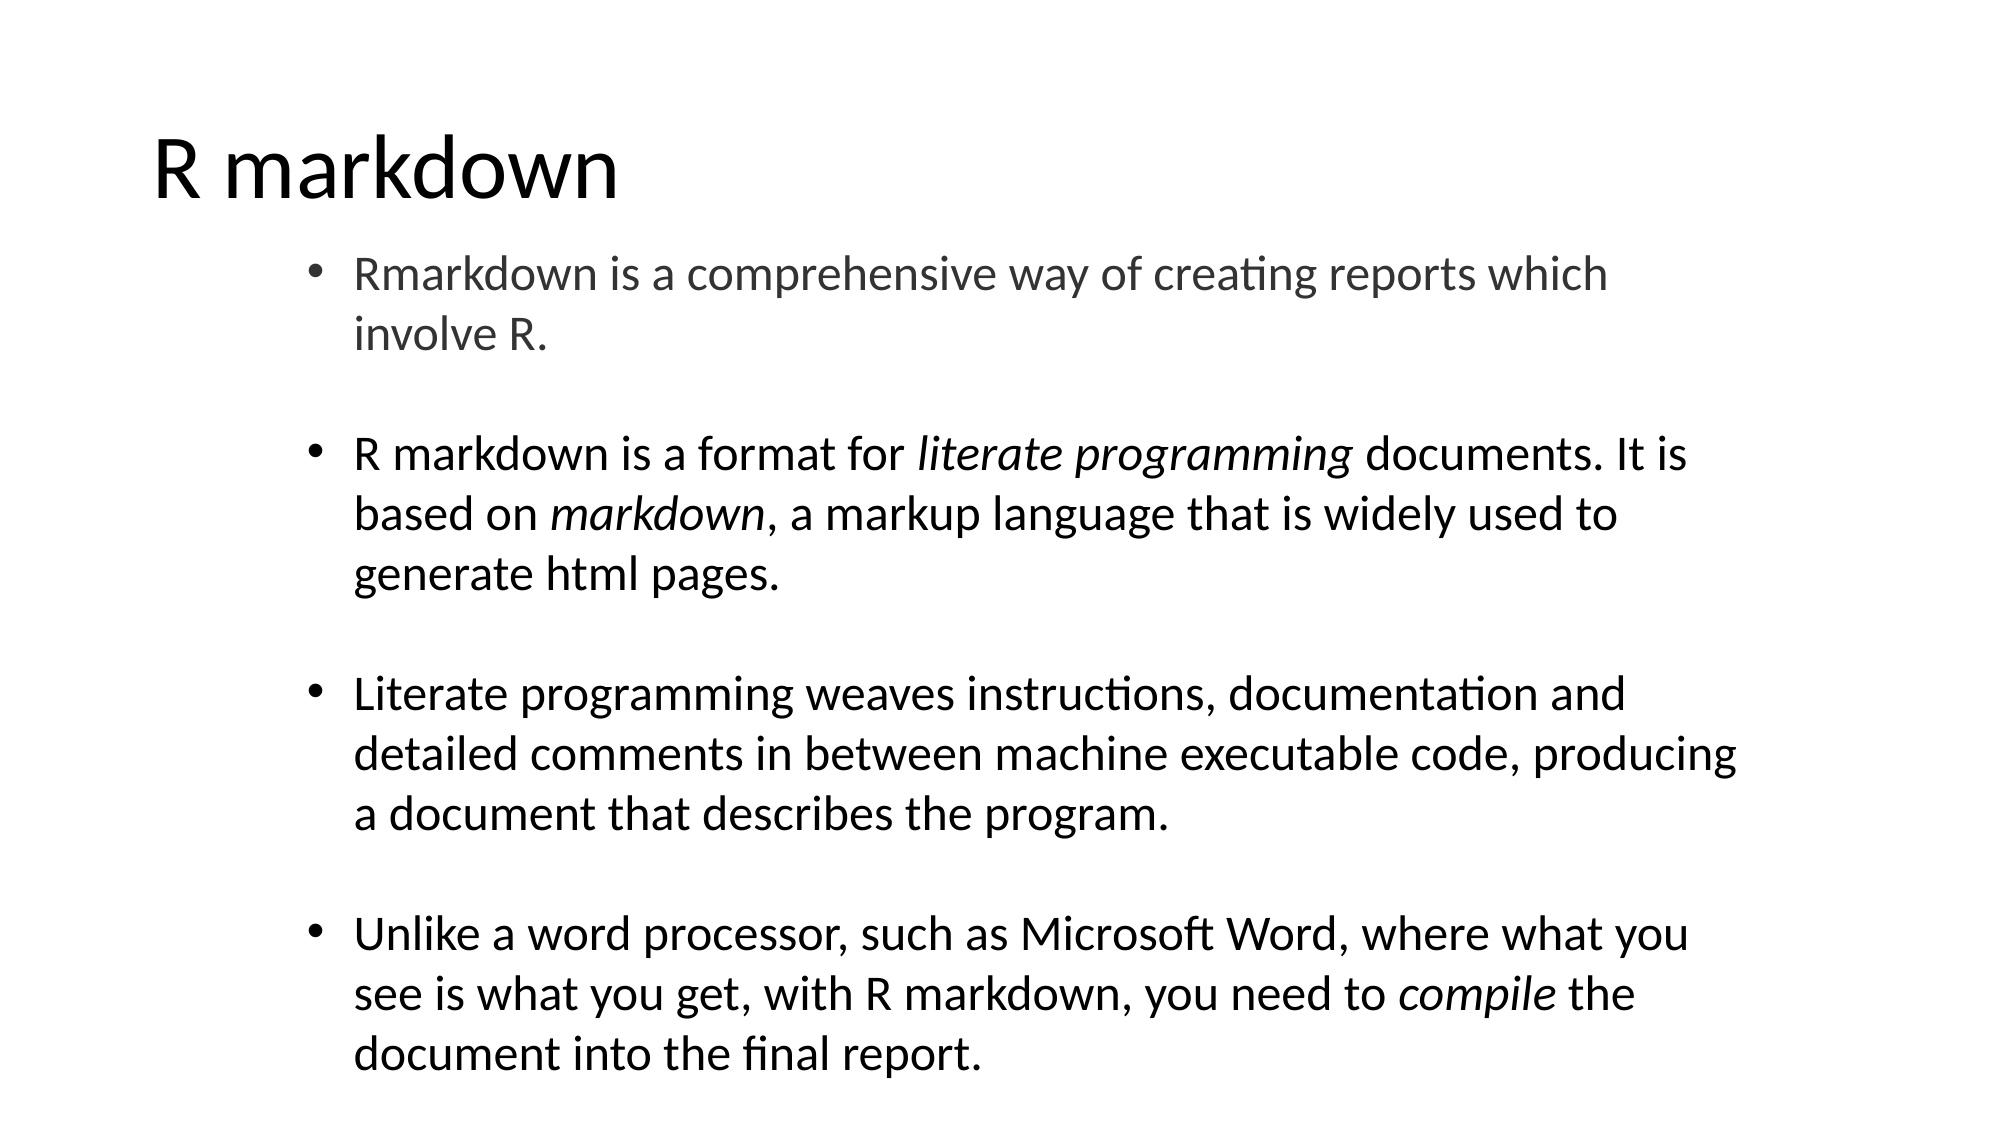

# R markdown
Rmarkdown is a comprehensive way of creating reports which involve R.

R markdown is a format for literate programming documents. It is based on markdown, a markup language that is widely used to generate html pages.

Literate programming weaves instructions, documentation and detailed comments in between machine executable code, producing a document that describes the program.

Unlike a word processor, such as Microsoft Word, where what you see is what you get, with R markdown, you need to compile the document into the final report.